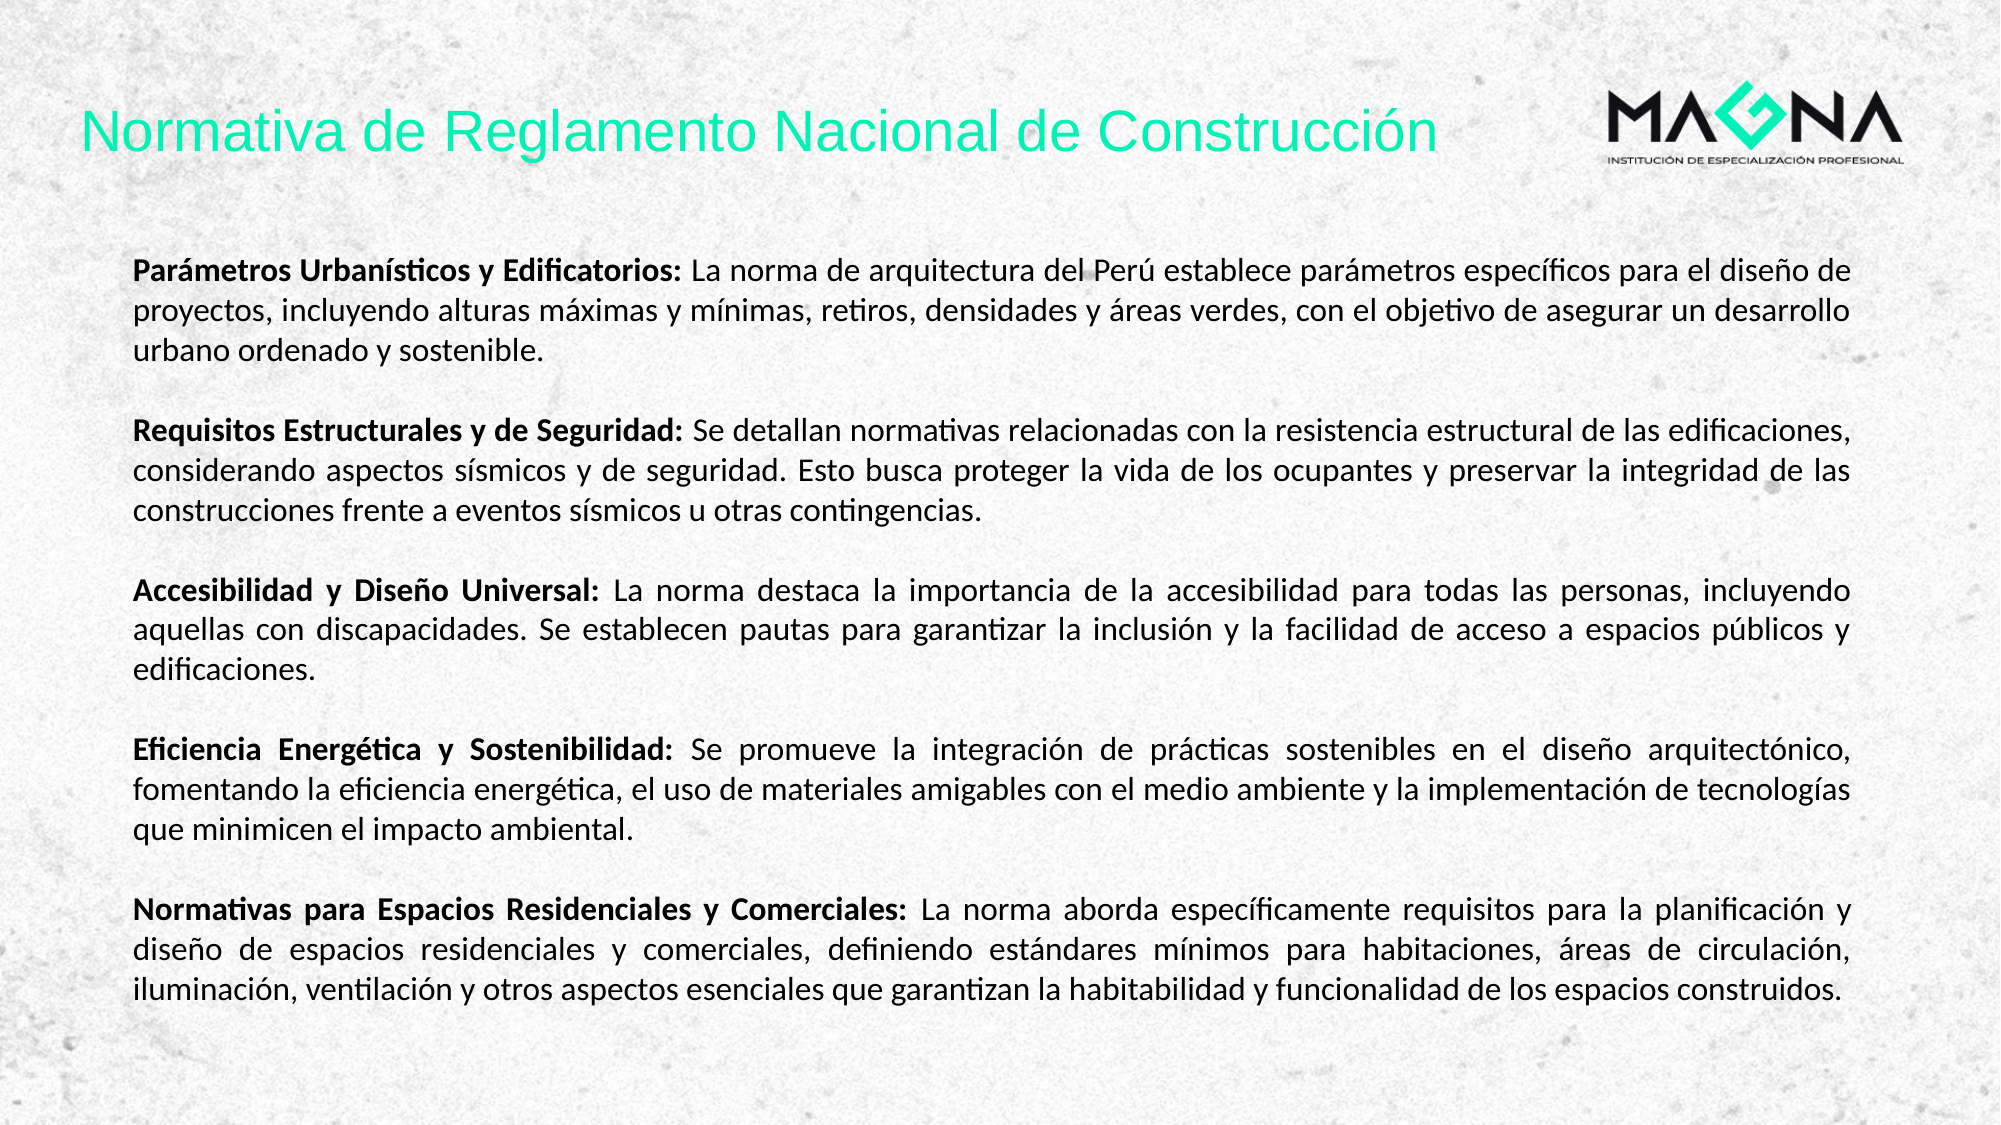

# Normativa de Reglamento Nacional de Construcción
Parámetros Urbanísticos y Edificatorios: La norma de arquitectura del Perú establece parámetros específicos para el diseño de proyectos, incluyendo alturas máximas y mínimas, retiros, densidades y áreas verdes, con el objetivo de asegurar un desarrollo urbano ordenado y sostenible.

Requisitos Estructurales y de Seguridad: Se detallan normativas relacionadas con la resistencia estructural de las edificaciones, considerando aspectos sísmicos y de seguridad. Esto busca proteger la vida de los ocupantes y preservar la integridad de las construcciones frente a eventos sísmicos u otras contingencias.

Accesibilidad y Diseño Universal: La norma destaca la importancia de la accesibilidad para todas las personas, incluyendo aquellas con discapacidades. Se establecen pautas para garantizar la inclusión y la facilidad de acceso a espacios públicos y edificaciones.

Eficiencia Energética y Sostenibilidad: Se promueve la integración de prácticas sostenibles en el diseño arquitectónico, fomentando la eficiencia energética, el uso de materiales amigables con el medio ambiente y la implementación de tecnologías que minimicen el impacto ambiental.

Normativas para Espacios Residenciales y Comerciales: La norma aborda específicamente requisitos para la planificación y diseño de espacios residenciales y comerciales, definiendo estándares mínimos para habitaciones, áreas de circulación, iluminación, ventilación y otros aspectos esenciales que garantizan la habitabilidad y funcionalidad de los espacios construidos.